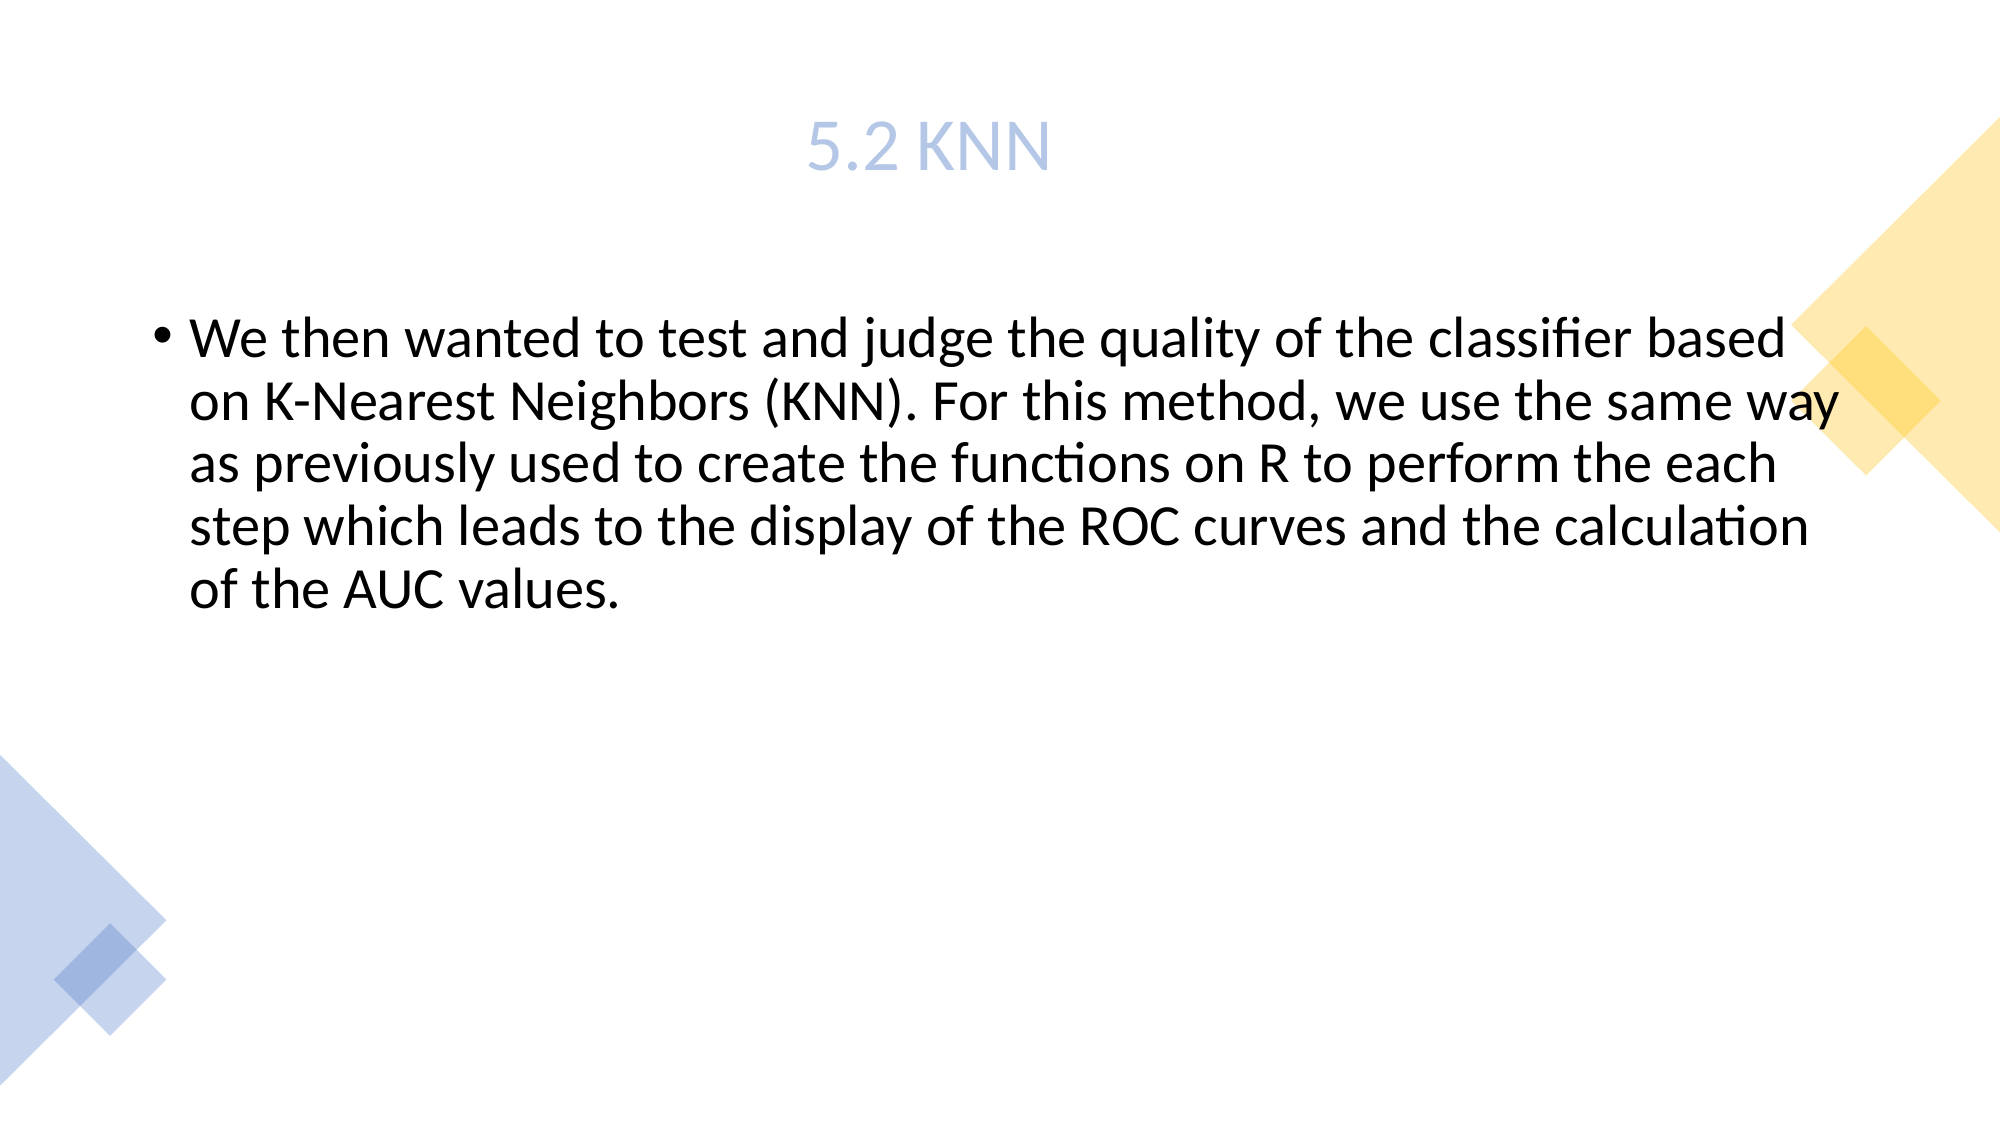

# 5.2 KNN

We then wanted to test and judge the quality of the classifier based on K-Nearest Neighbors (KNN). For this method, we use the same way as previously used to create the functions on R to perform the each step which leads to the display of the ROC curves and the calculation of the AUC values.